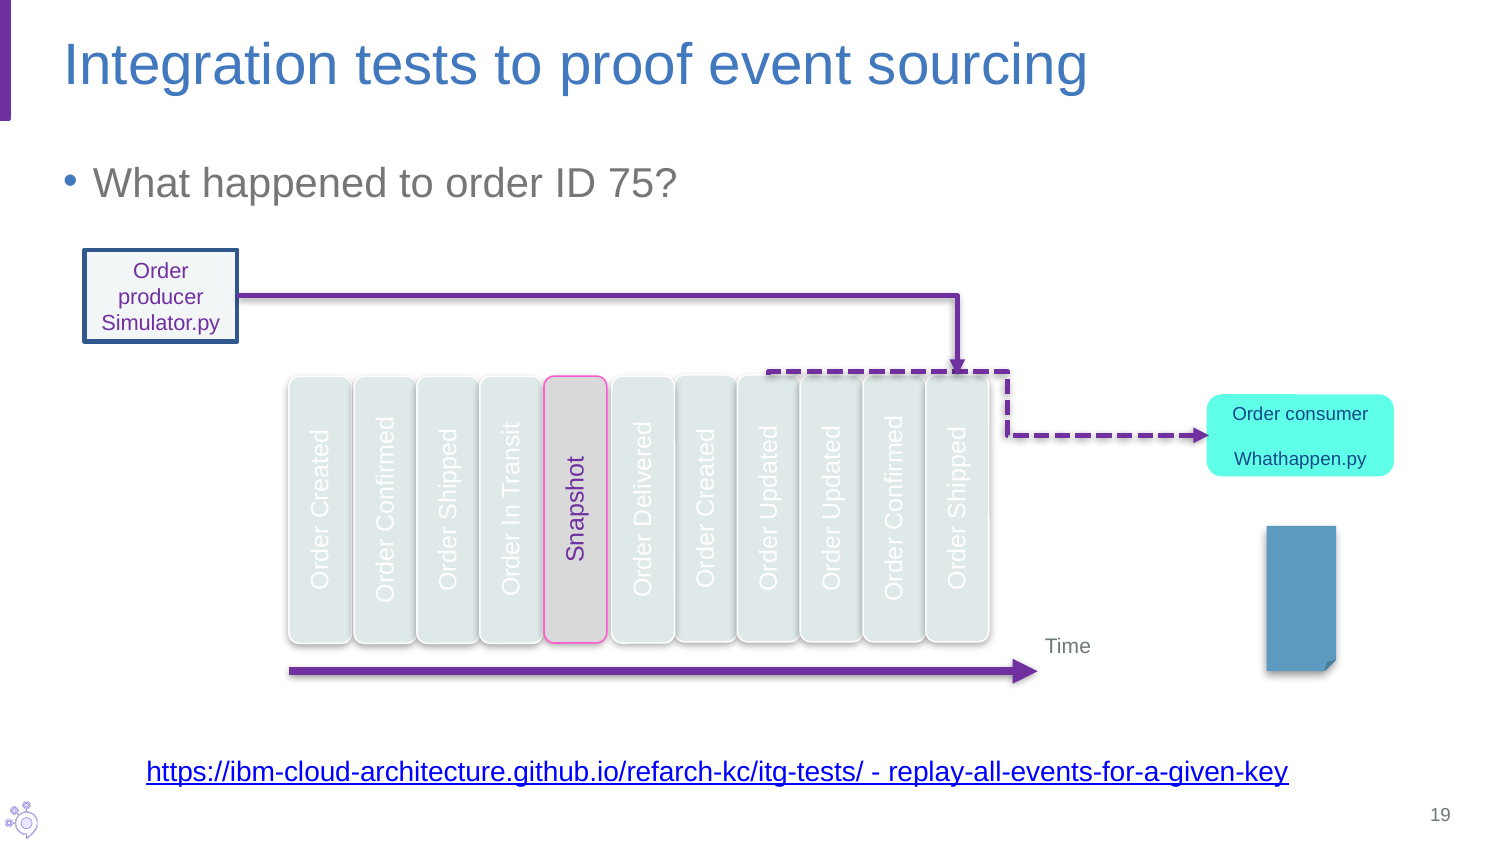

# Integration tests to proof event sourcing
What happened to order ID 75?
Order producer
Simulator.py
Order Created
Order Updated
Order Updated
Order Confirmed
Order Shipped
Snapshot
Order Delivered
Order Confirmed
Order Shipped
Order In Transit
Order Created
Order consumer

Whathappen.py

Time
https://ibm-cloud-architecture.github.io/refarch-kc/itg-tests/ - replay-all-events-for-a-given-key
19